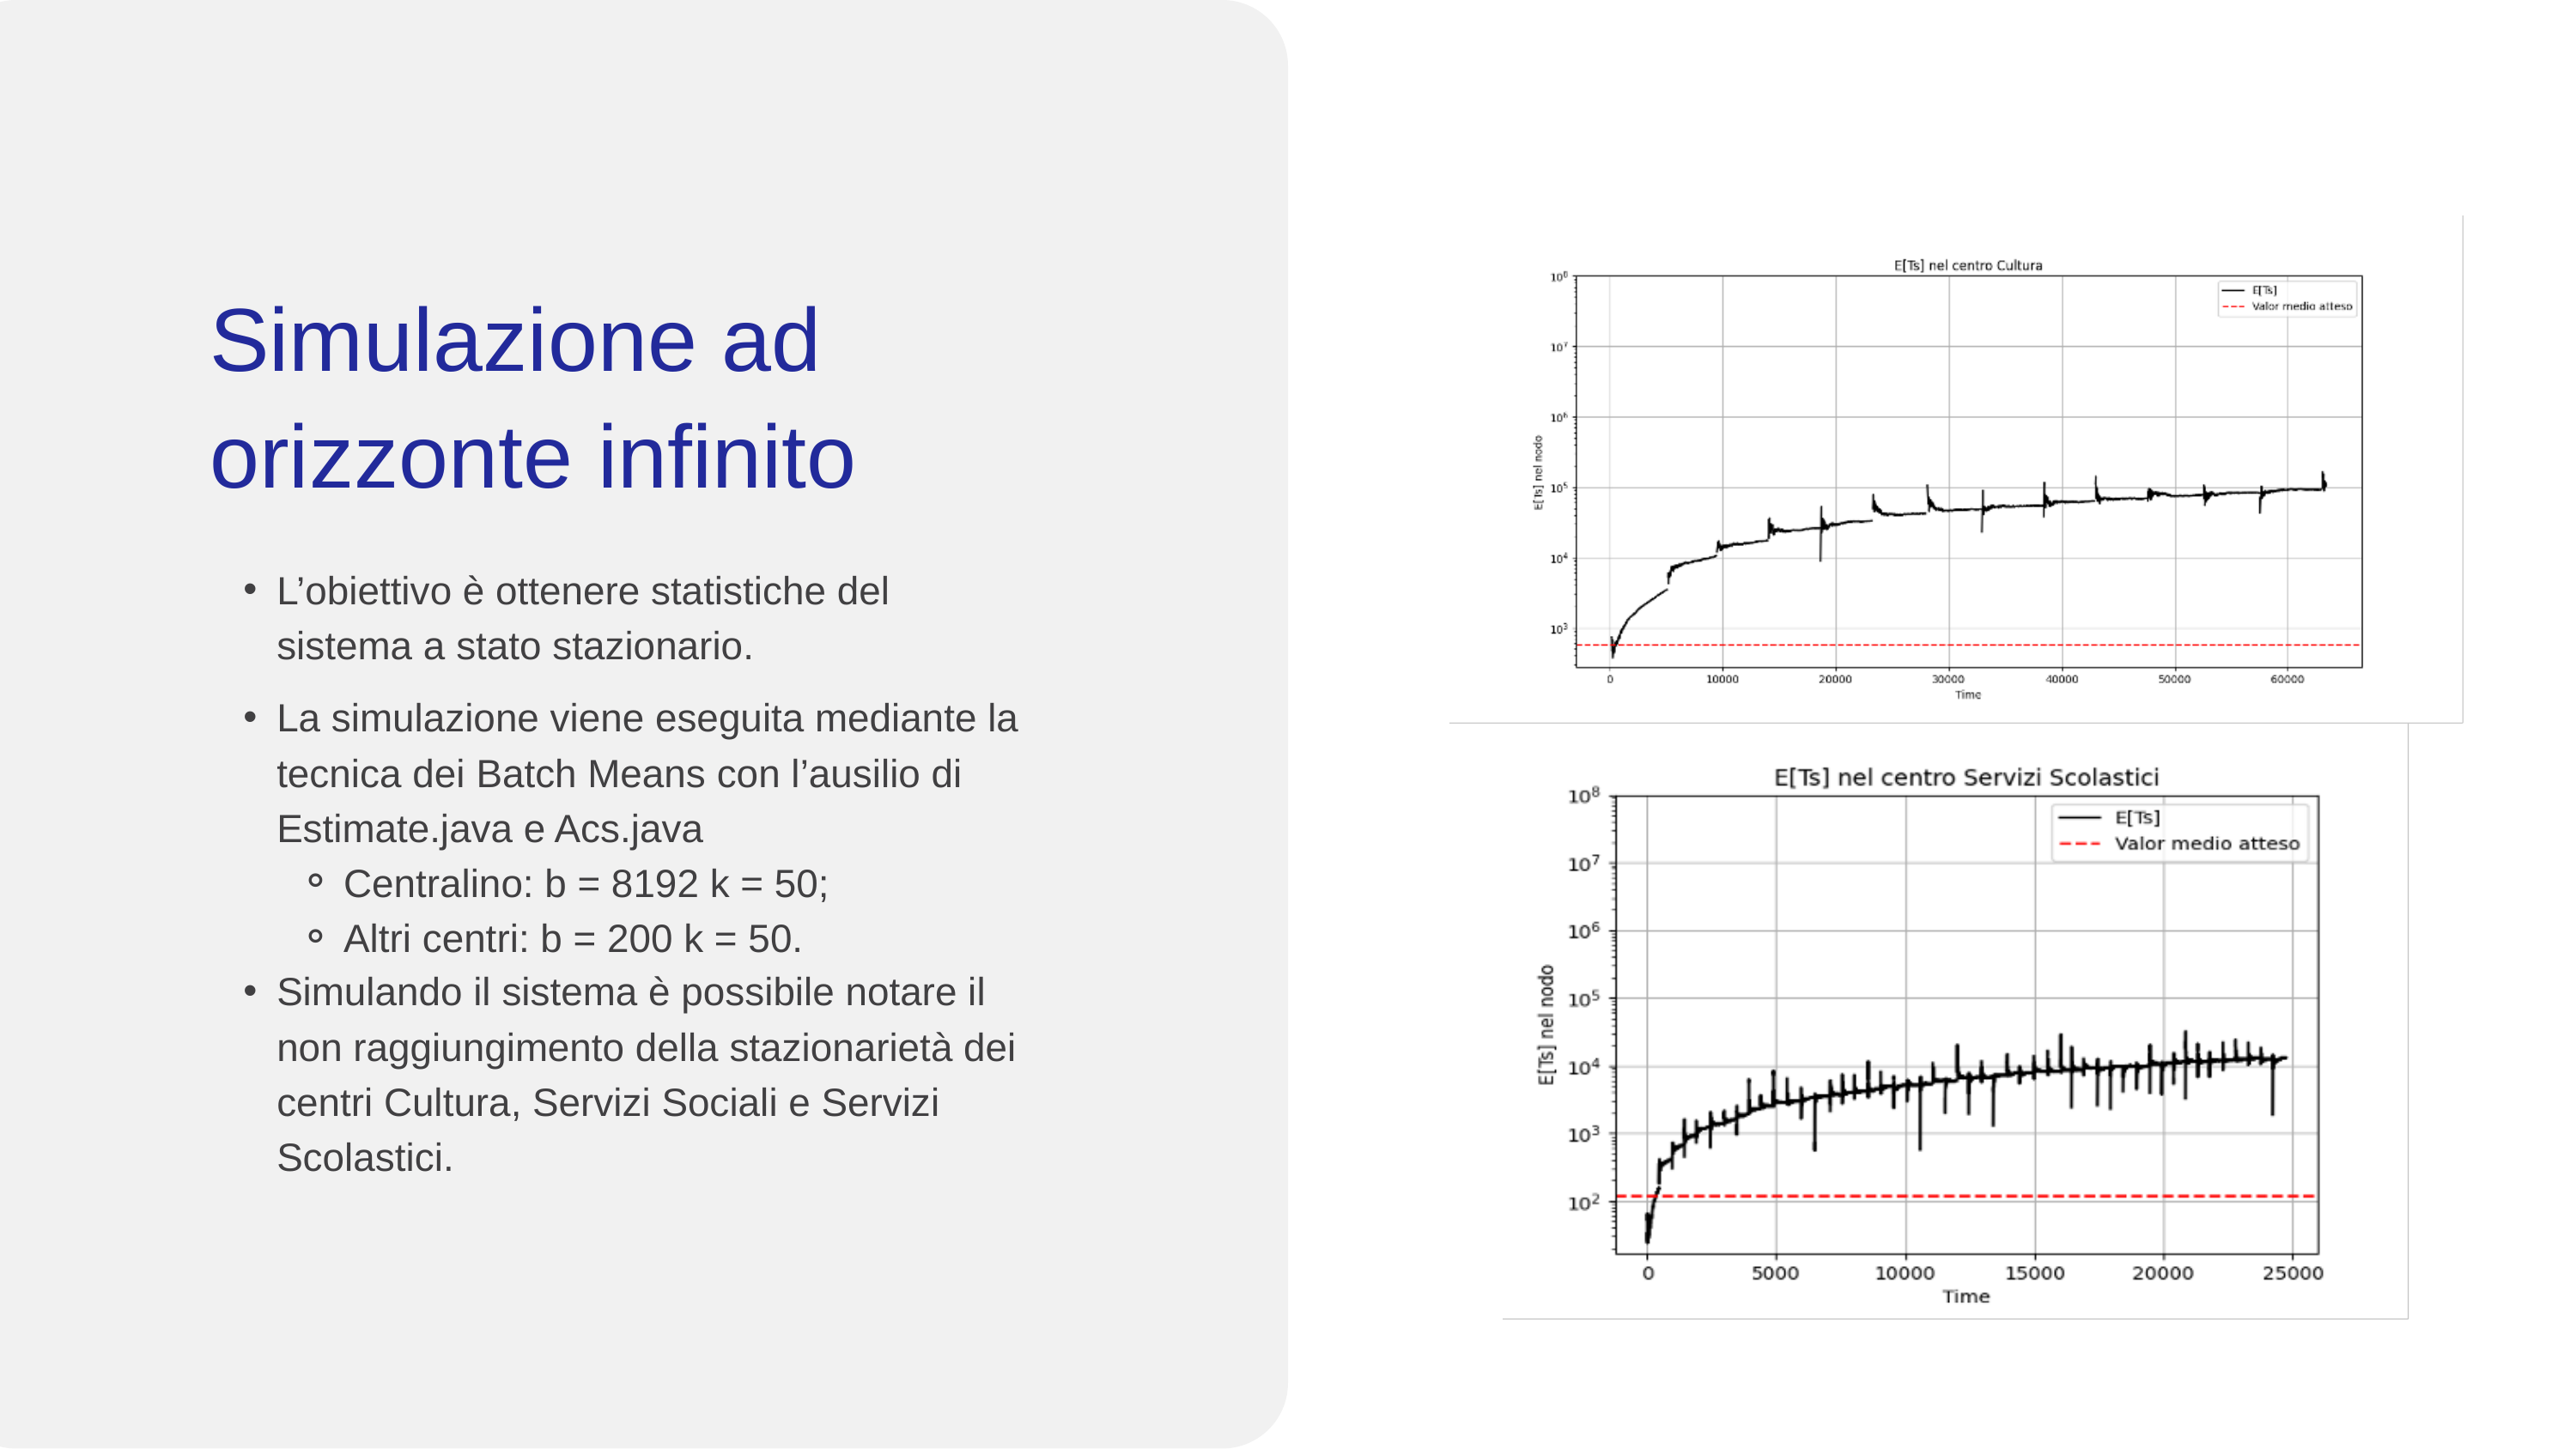

Simulazione ad orizzonte infinito
L’obiettivo è ottenere statistiche del sistema a stato stazionario.
La simulazione viene eseguita mediante la tecnica dei Batch Means con l’ausilio di Estimate.java e Acs.java
Centralino: b = 8192 k = 50;
Altri centri: b = 200 k = 50.

Simulando il sistema è possibile notare il non raggiungimento della stazionarietà dei centri Cultura, Servizi Sociali e Servizi Scolastici.